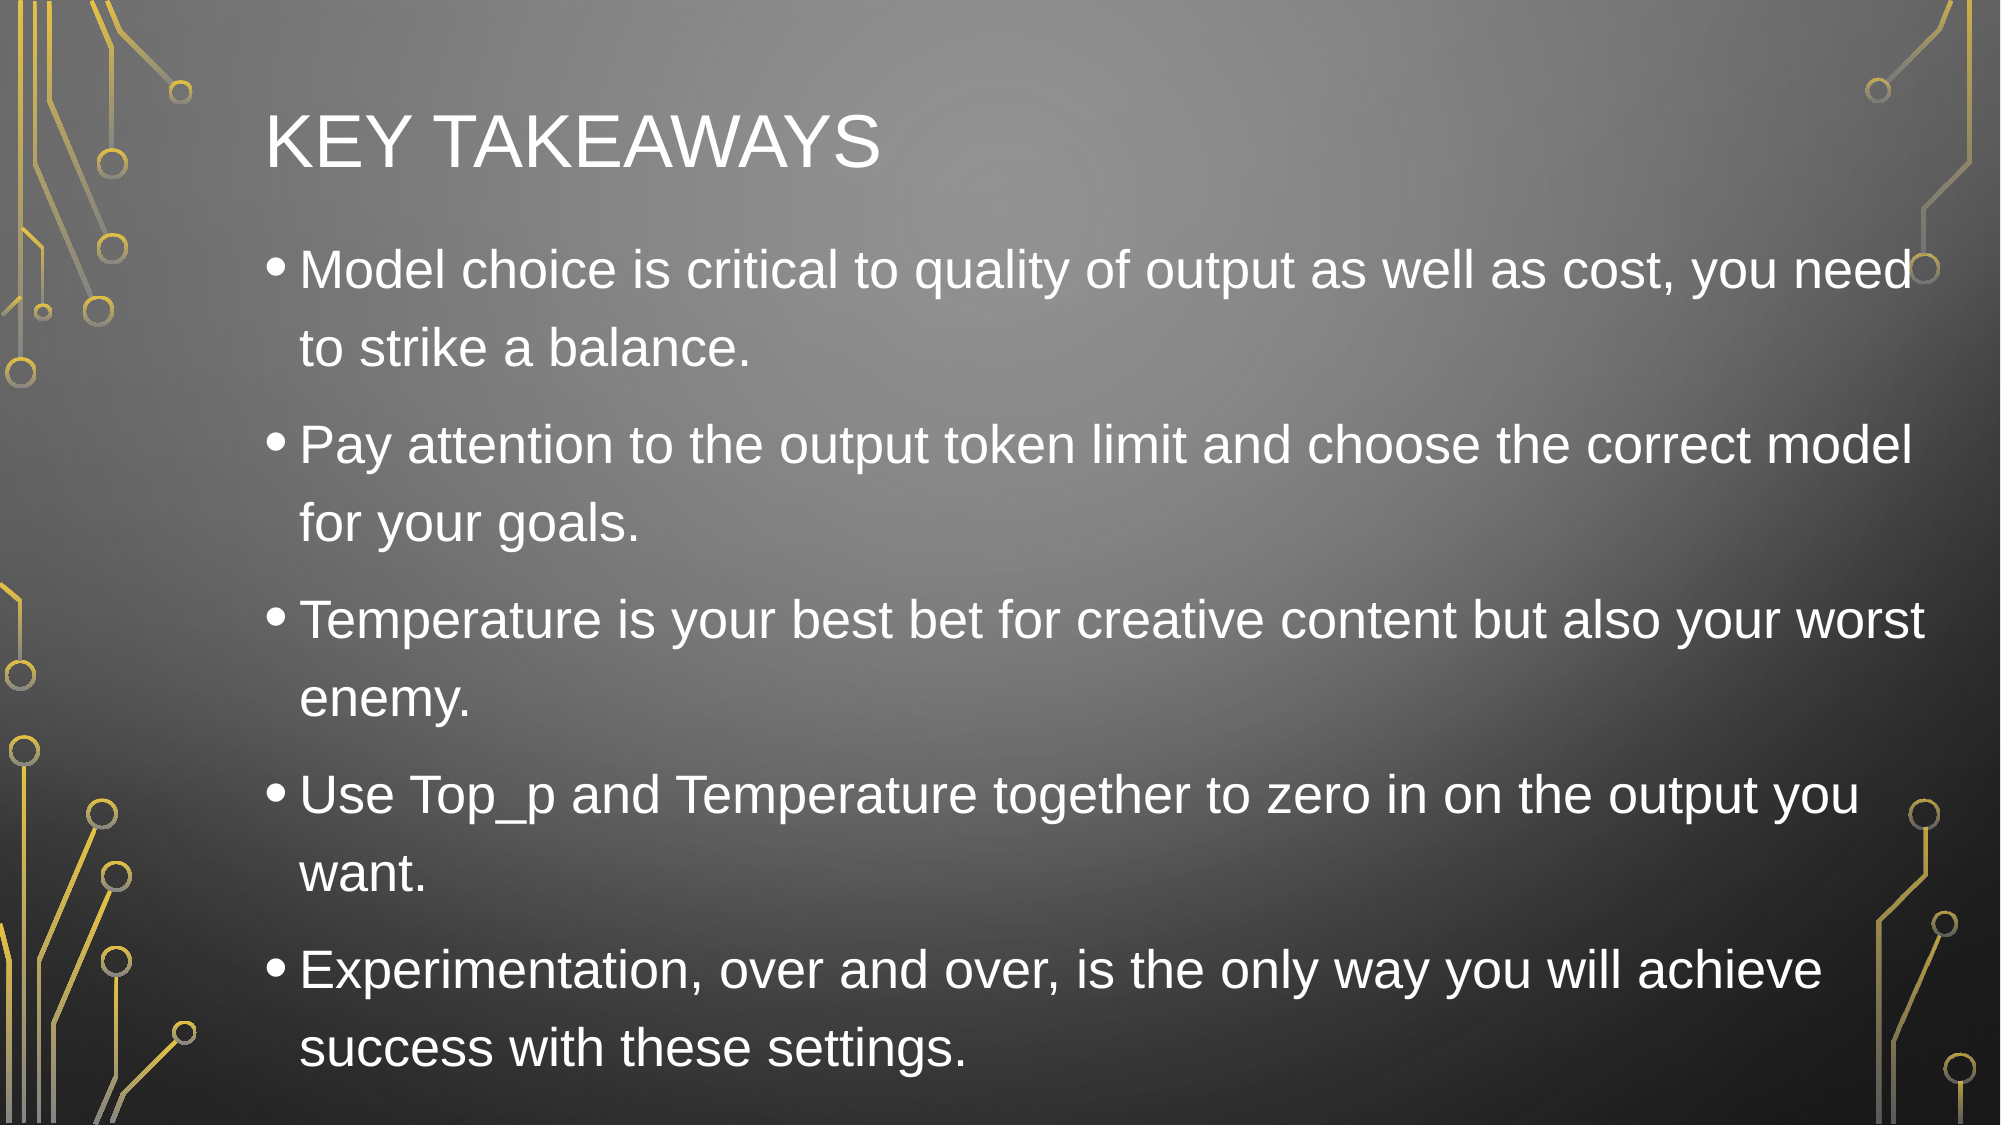

# Key Takeaways
Model choice is critical to quality of output as well as cost, you need to strike a balance.
Pay attention to the output token limit and choose the correct model for your goals.
Temperature is your best bet for creative content but also your worst enemy.
Use Top_p and Temperature together to zero in on the output you want.
Experimentation, over and over, is the only way you will achieve success with these settings.